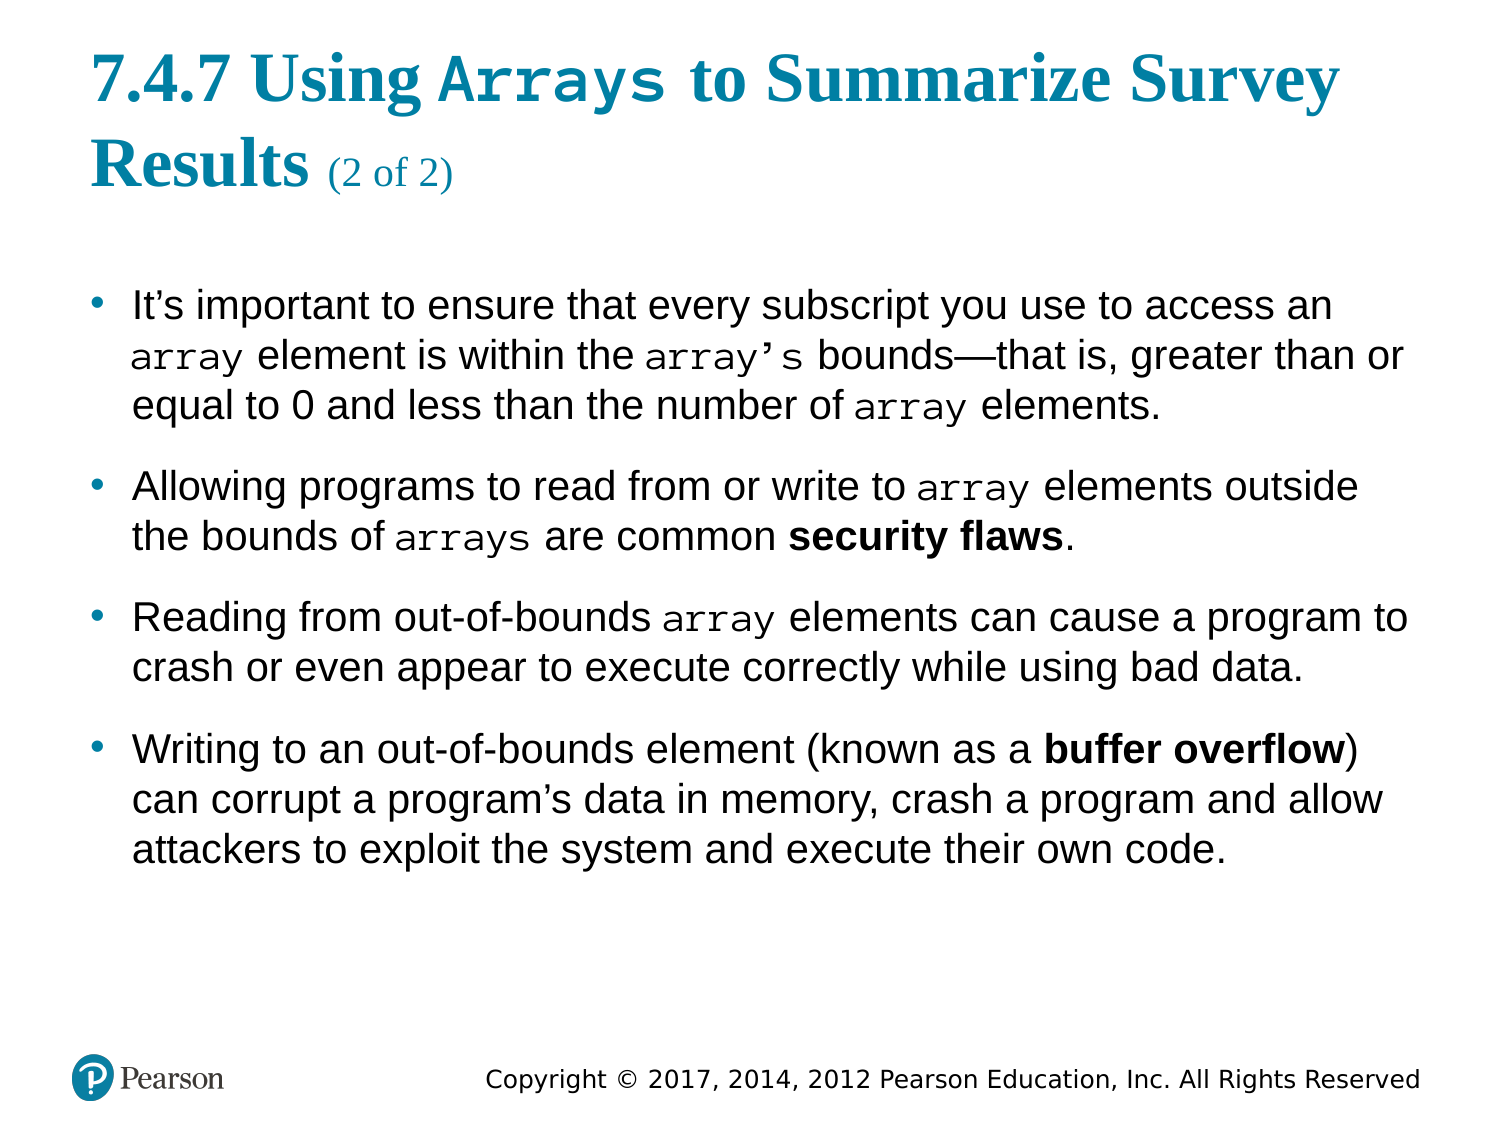

# 7.4.7 Using Arrays to Summarize Survey Results (2 of 2)
It’s important to ensure that every subscript you use to access an array element is within the array’s bounds—that is, greater than or equal to 0 and less than the number of array elements.
Allowing programs to read from or write to array elements outside the bounds of arrays are common security flaws.
Reading from out-of-bounds array elements can cause a program to crash or even appear to execute correctly while using bad data.
Writing to an out-of-bounds element (known as a buffer overflow) can corrupt a program’s data in memory, crash a program and allow attackers to exploit the system and execute their own code.